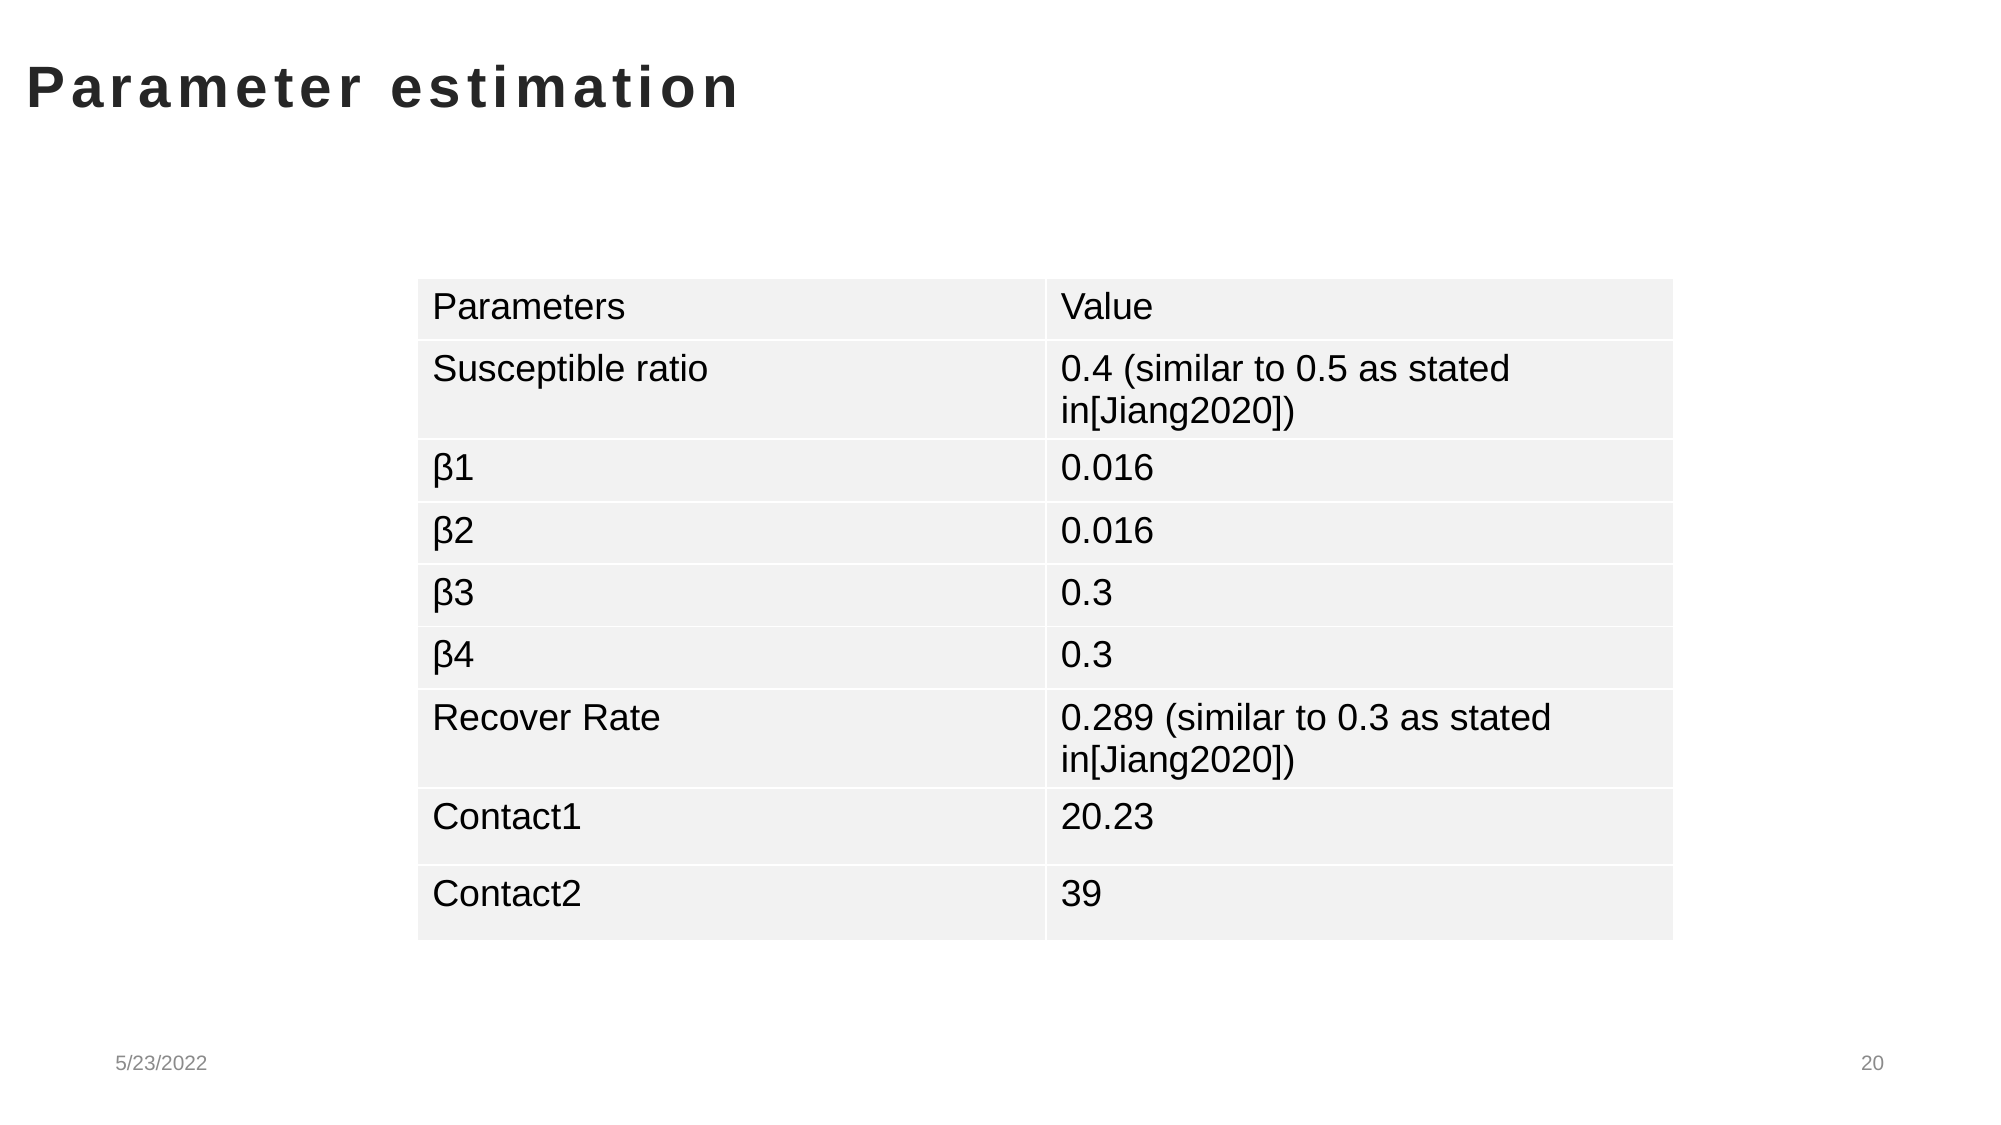

Parameter estimation
| Parameters | Value |
| --- | --- |
| Susceptible ratio | 0.4 (similar to 0.5 as stated in[Jiang2020]) |
| β1 | 0.016 |
| β2 | 0.016 |
| β3 | 0.3 |
| β4 | 0.3 |
| Recover Rate | 0.289 (similar to 0.3 as stated in[Jiang2020]) |
| Contact1 | 20.23 |
| Contact2 | 39 |
5/23/2022
20